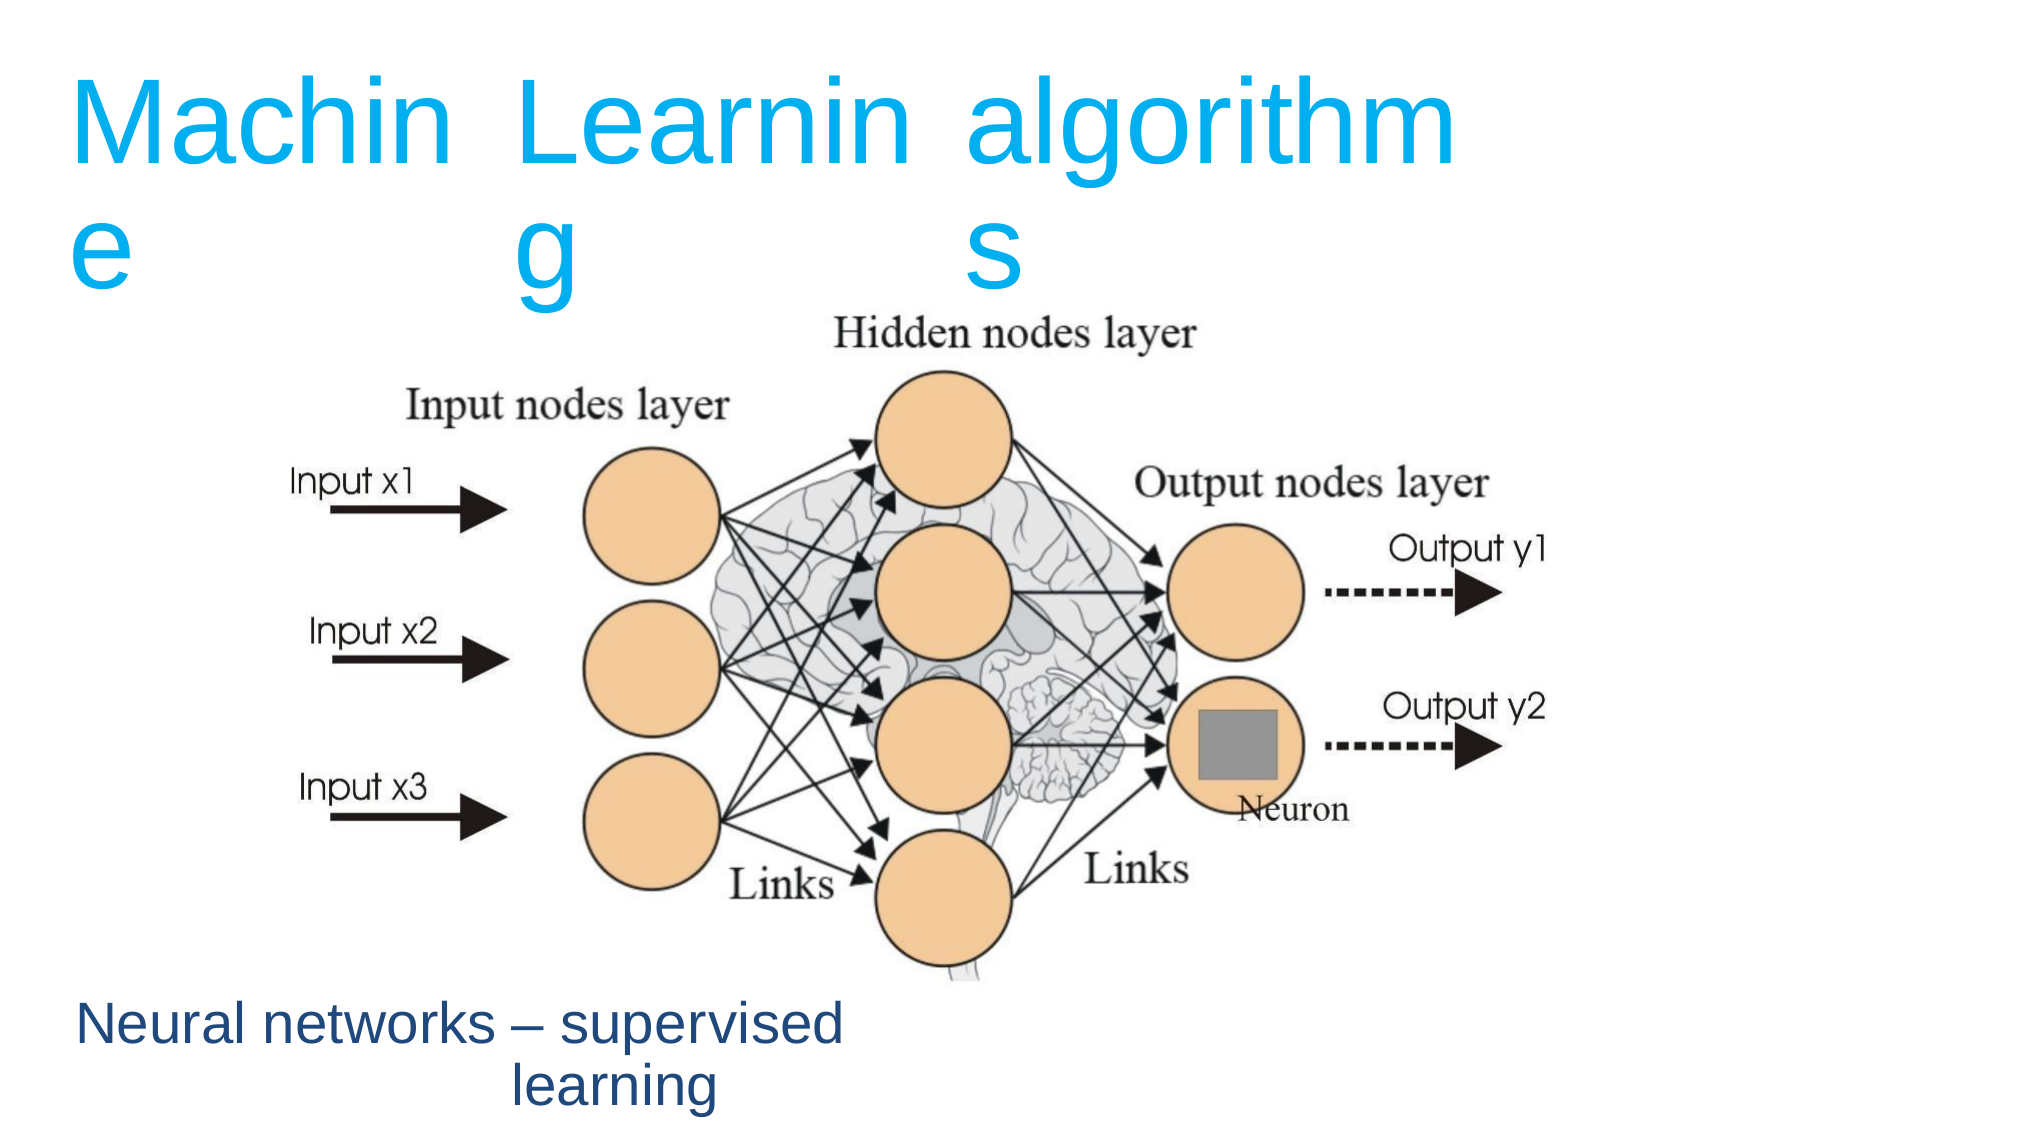

Machine
Learning
algorithms

Neural networks
– supervised learning